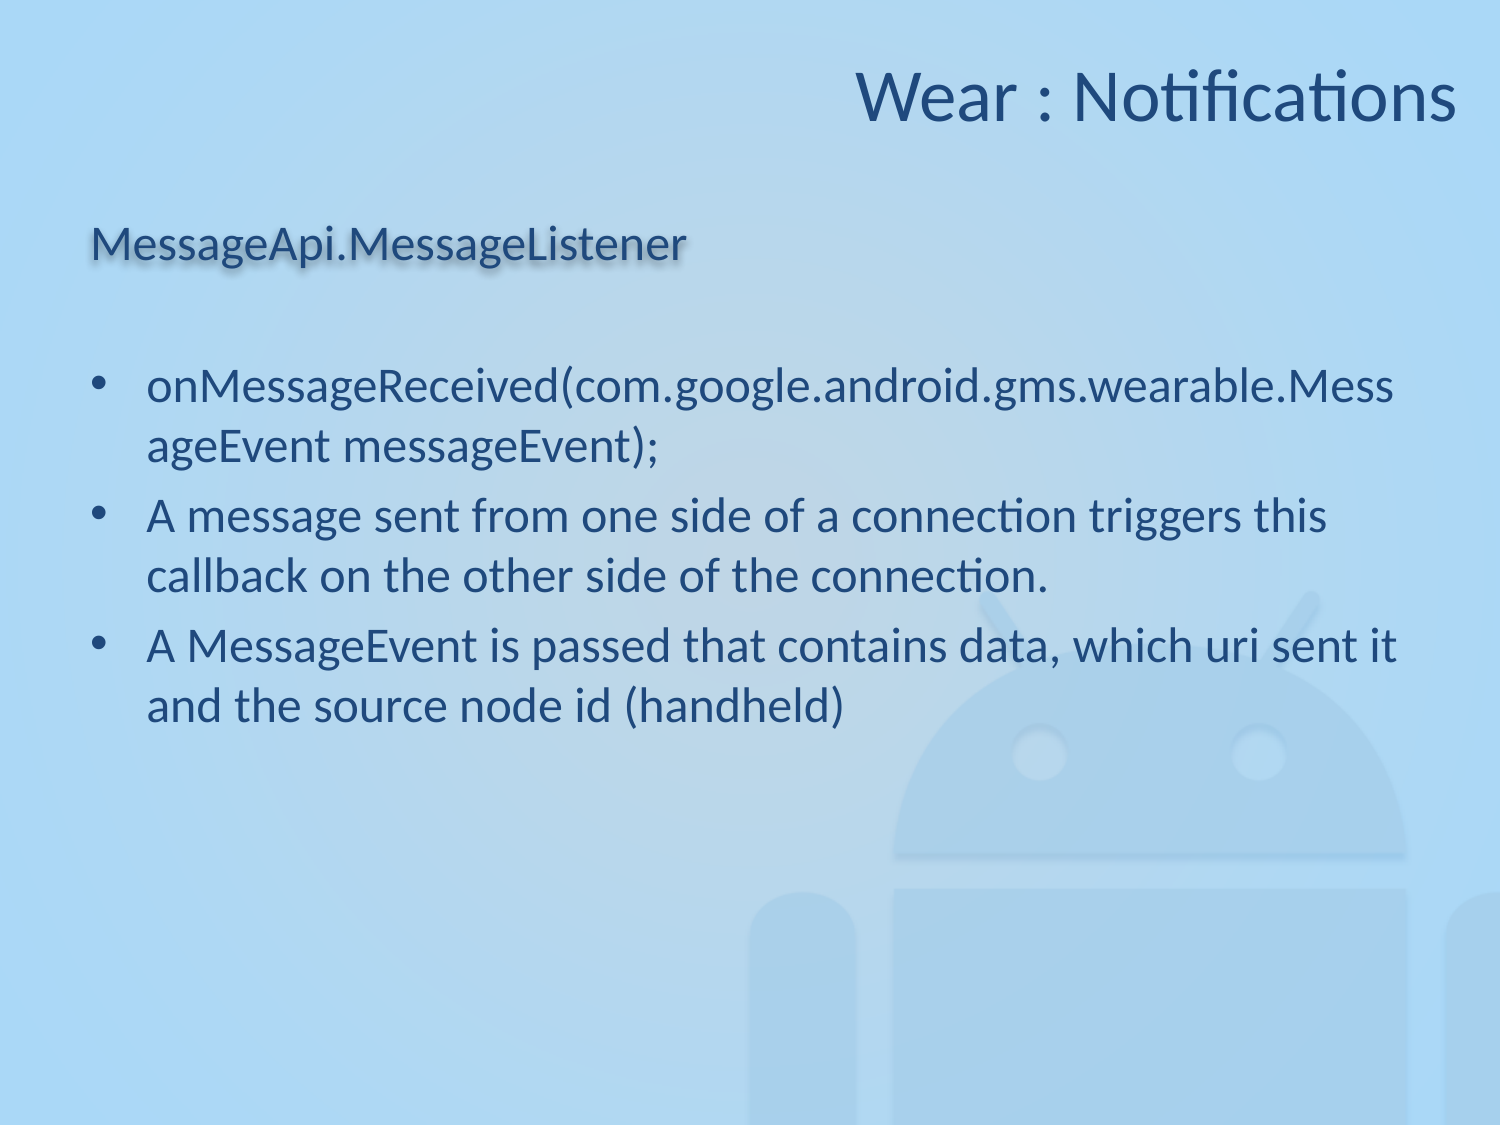

Wear : Notifications
# MessageApi.MessageListener
onMessageReceived(com.google.android.gms.wearable.MessageEvent messageEvent);
A message sent from one side of a connection triggers this callback on the other side of the connection.
A MessageEvent is passed that contains data, which uri sent it and the source node id (handheld)